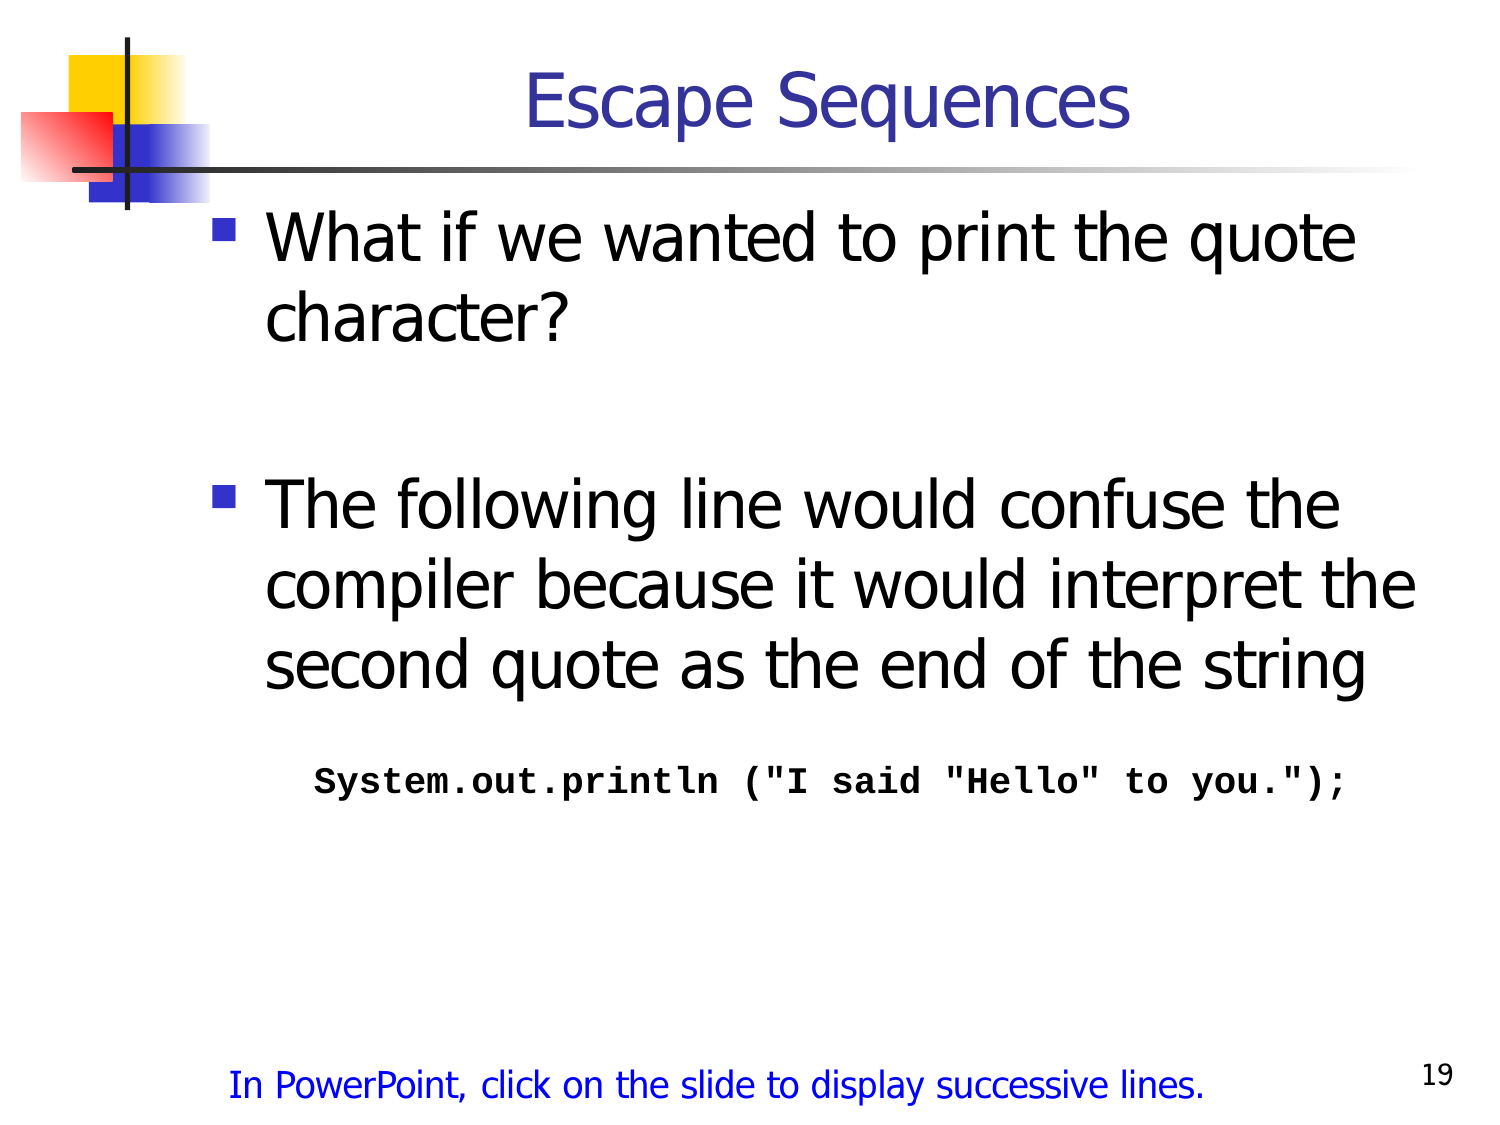

Escape Sequences
What if we wanted to print the quote character?

The following line would confuse the compiler because it would interpret the second quote as the end of the string

System.out.println ("I said "Hello" to you.");

19
In PowerPoint, click on the slide to display successive lines.